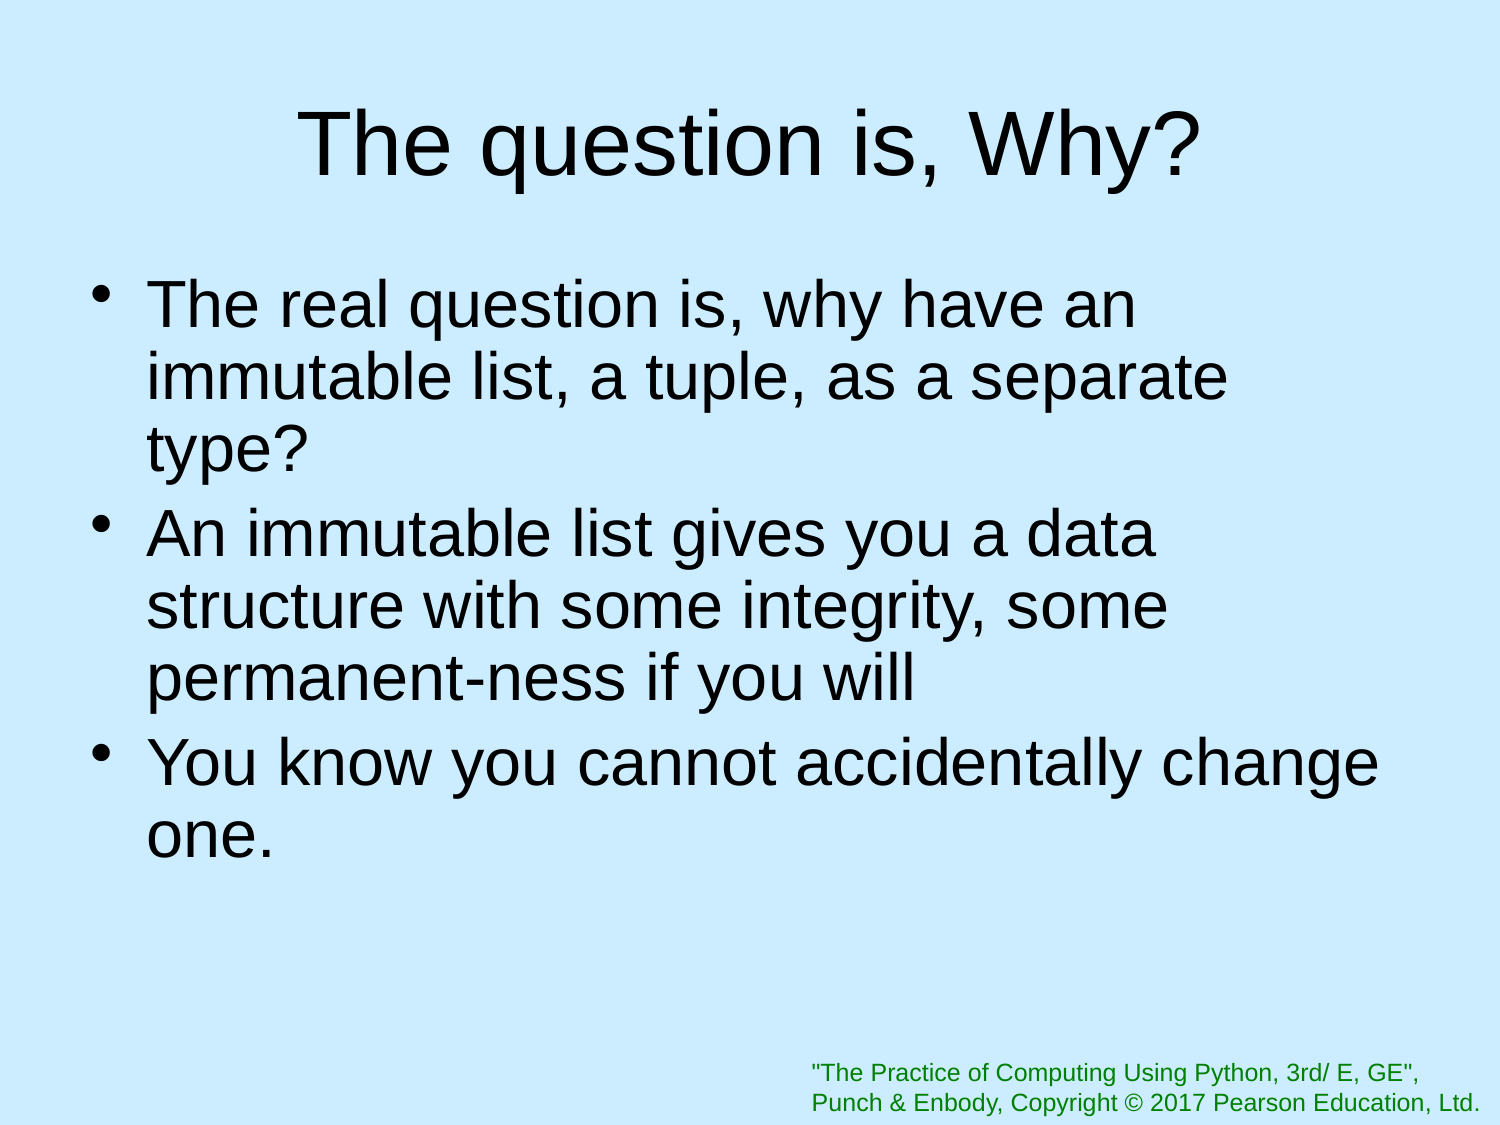

# The question is, Why?
The real question is, why have an immutable list, a tuple, as a separate type?
An immutable list gives you a data structure with some integrity, some permanent-ness if you will
You know you cannot accidentally change one.